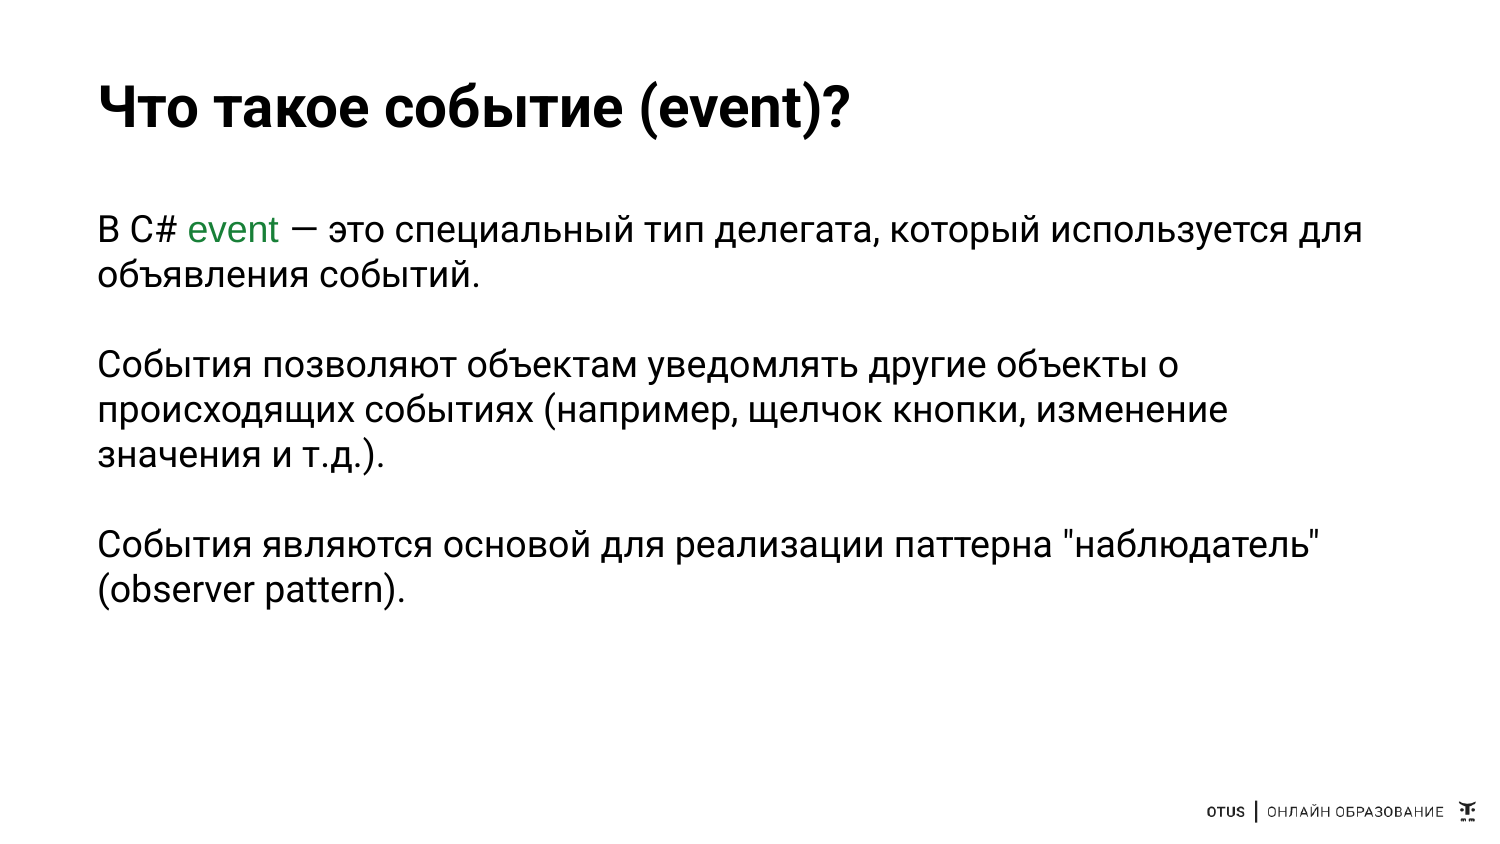

# Что такое событие (event)?
В C# event — это специальный тип делегата, который используется для объявления событий.

События позволяют объектам уведомлять другие объекты о происходящих событиях (например, щелчок кнопки, изменение значения и т.д.).

События являются основой для реализации паттерна "наблюдатель" (observer pattern).